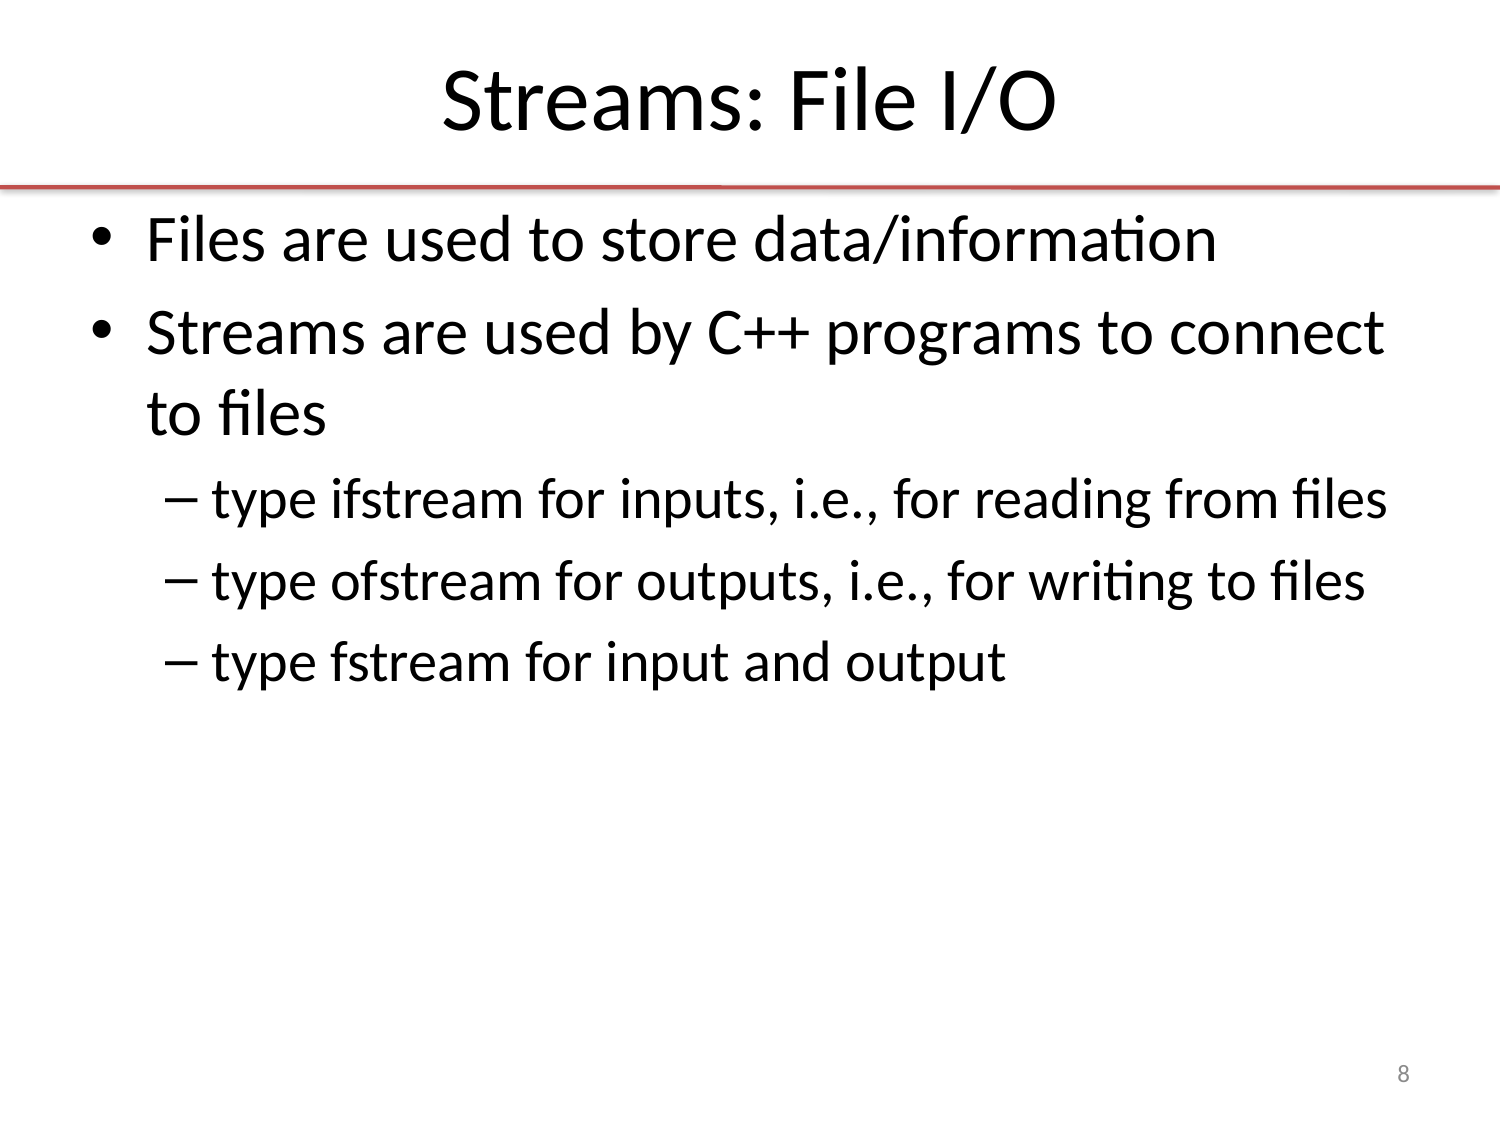

# Streams: File I/O
Files are used to store data/information
Streams are used by C++ programs to connect to files
type ifstream for inputs, i.e., for reading from files
type ofstream for outputs, i.e., for writing to files
type fstream for input and output
8